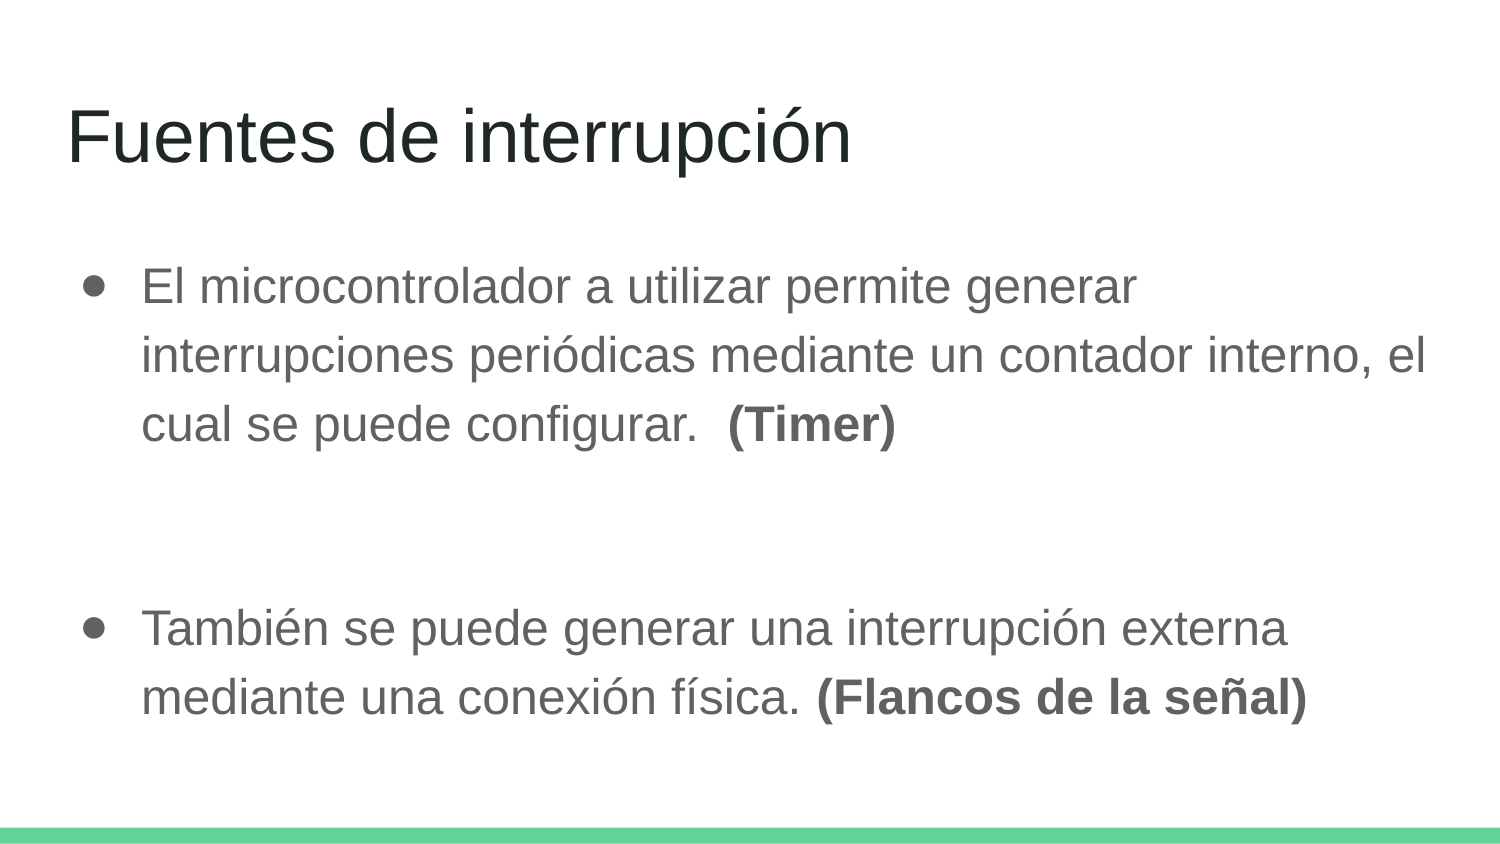

# Fuentes de interrupción
El microcontrolador a utilizar permite generar interrupciones periódicas mediante un contador interno, el cual se puede configurar.  (Timer)

También se puede generar una interrupción externa mediante una conexión física. (Flancos de la señal)